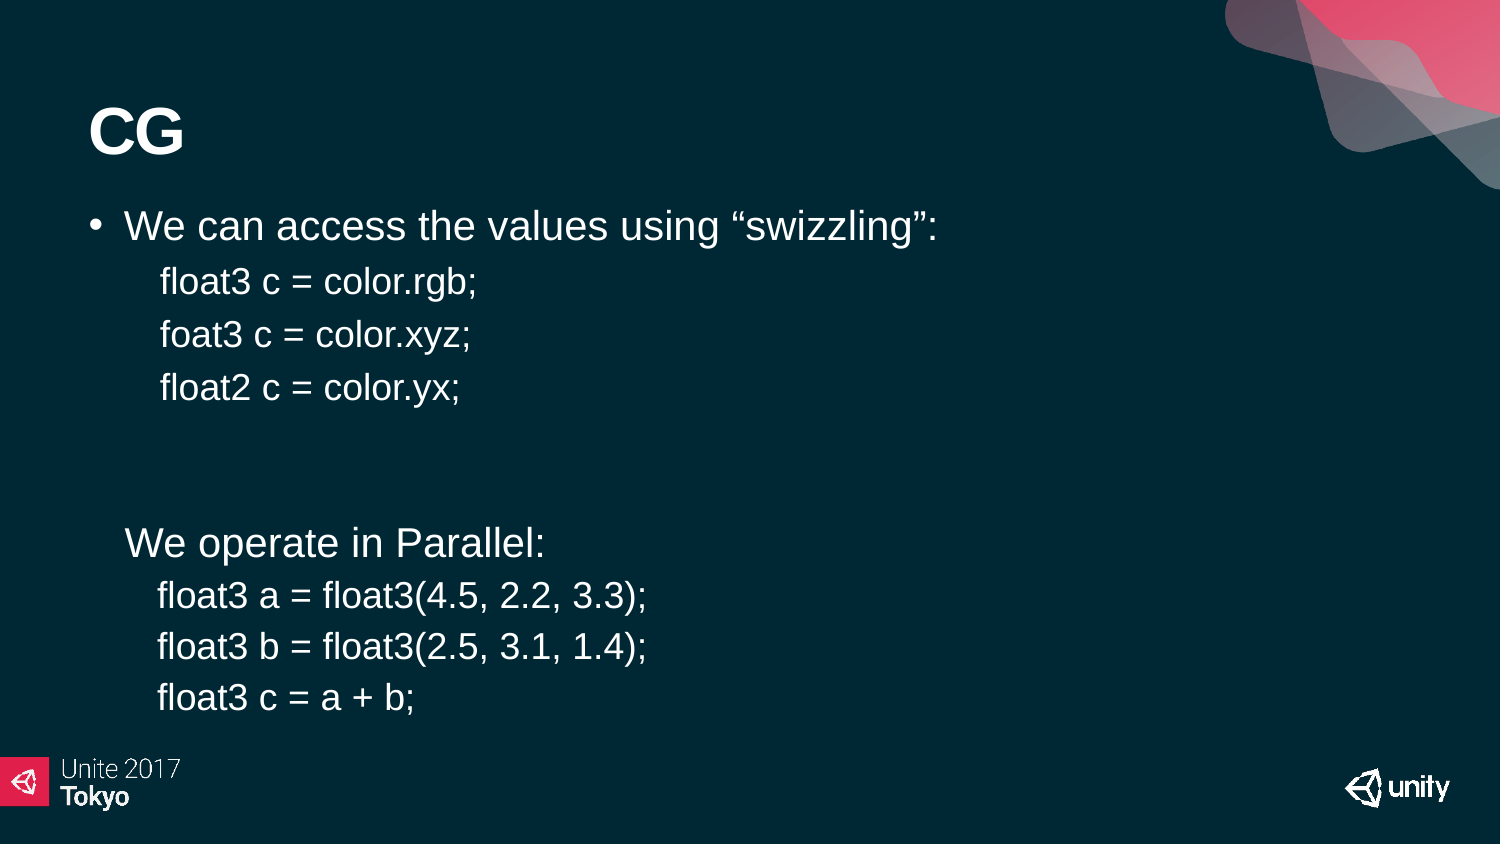

# CG
We can access the values using “swizzling”:
float3 c = color.rgb;
foat3 c = color.xyz;
float2 c = color.yx;

We operate in Parallel:
float3 a = float3(4.5, 2.2, 3.3);
float3 b = float3(2.5, 3.1, 1.4);
float3 c = a + b;